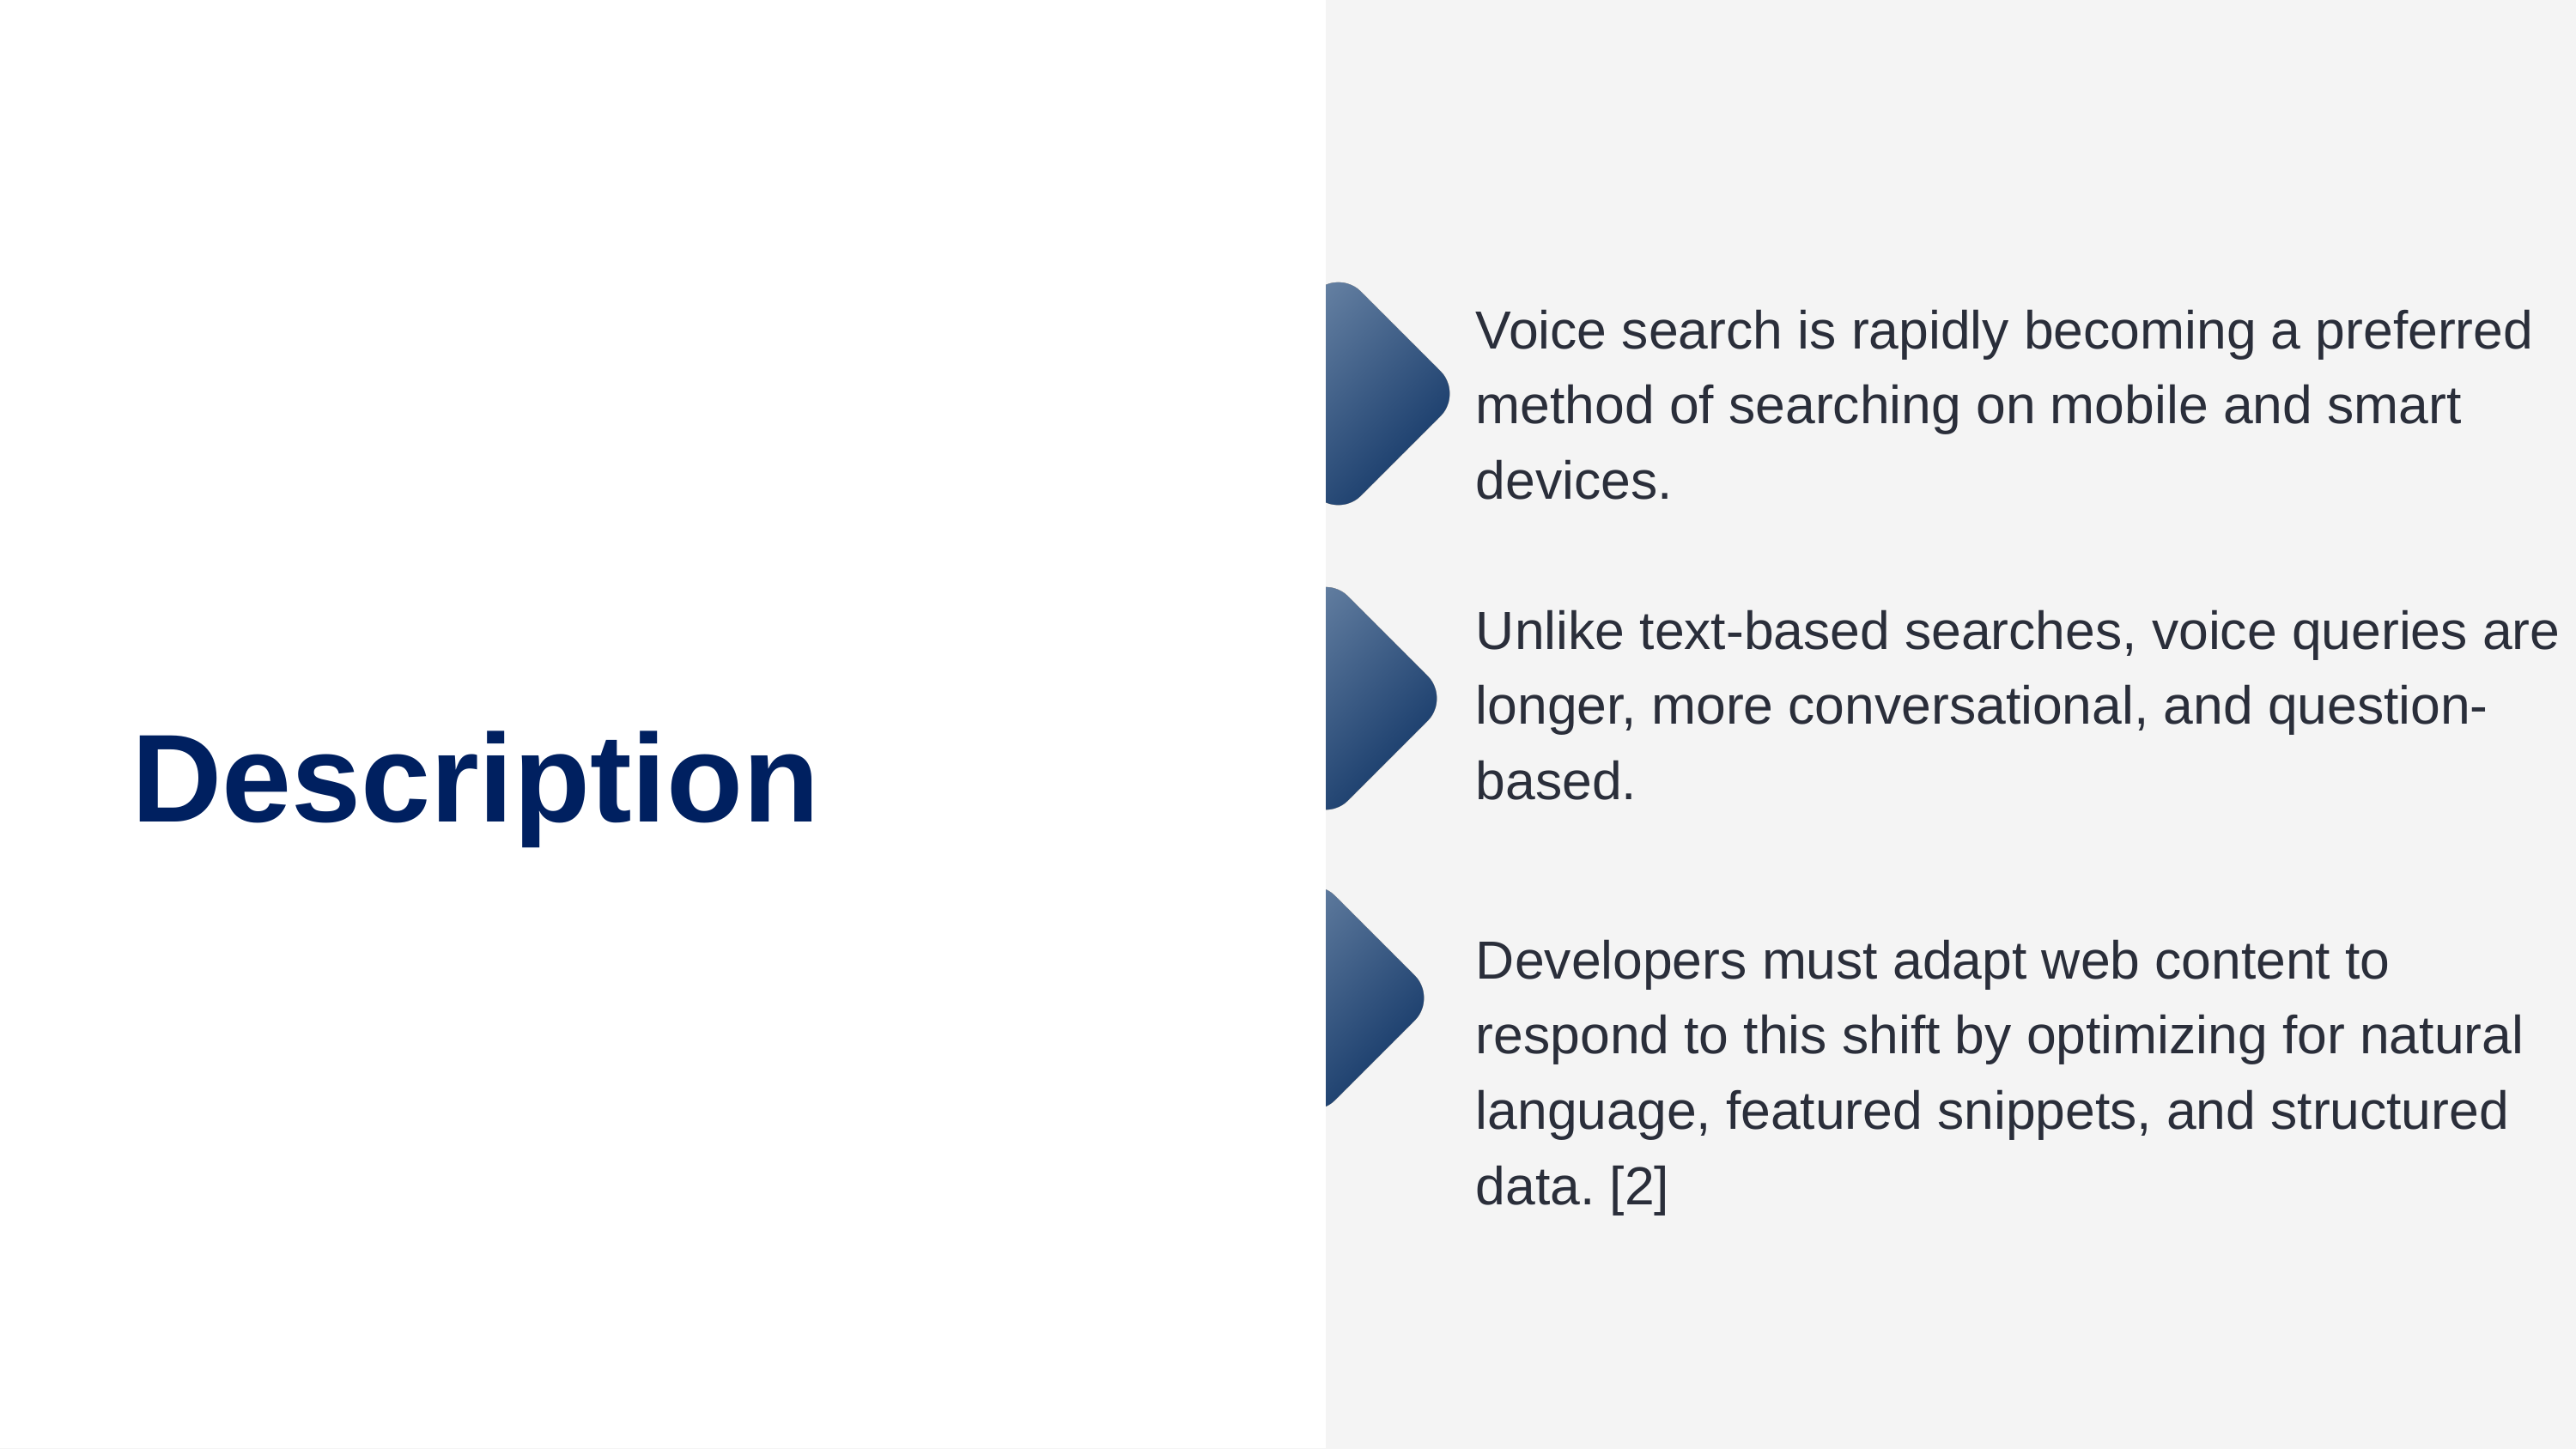

Voice search is rapidly becoming a preferred method of searching on mobile and smart devices.

Unlike text-based searches, voice queries are longer, more conversational, and question-based.

Description

Developers must adapt web content to respond to this shift by optimizing for natural language, featured snippets, and structured data. [2]